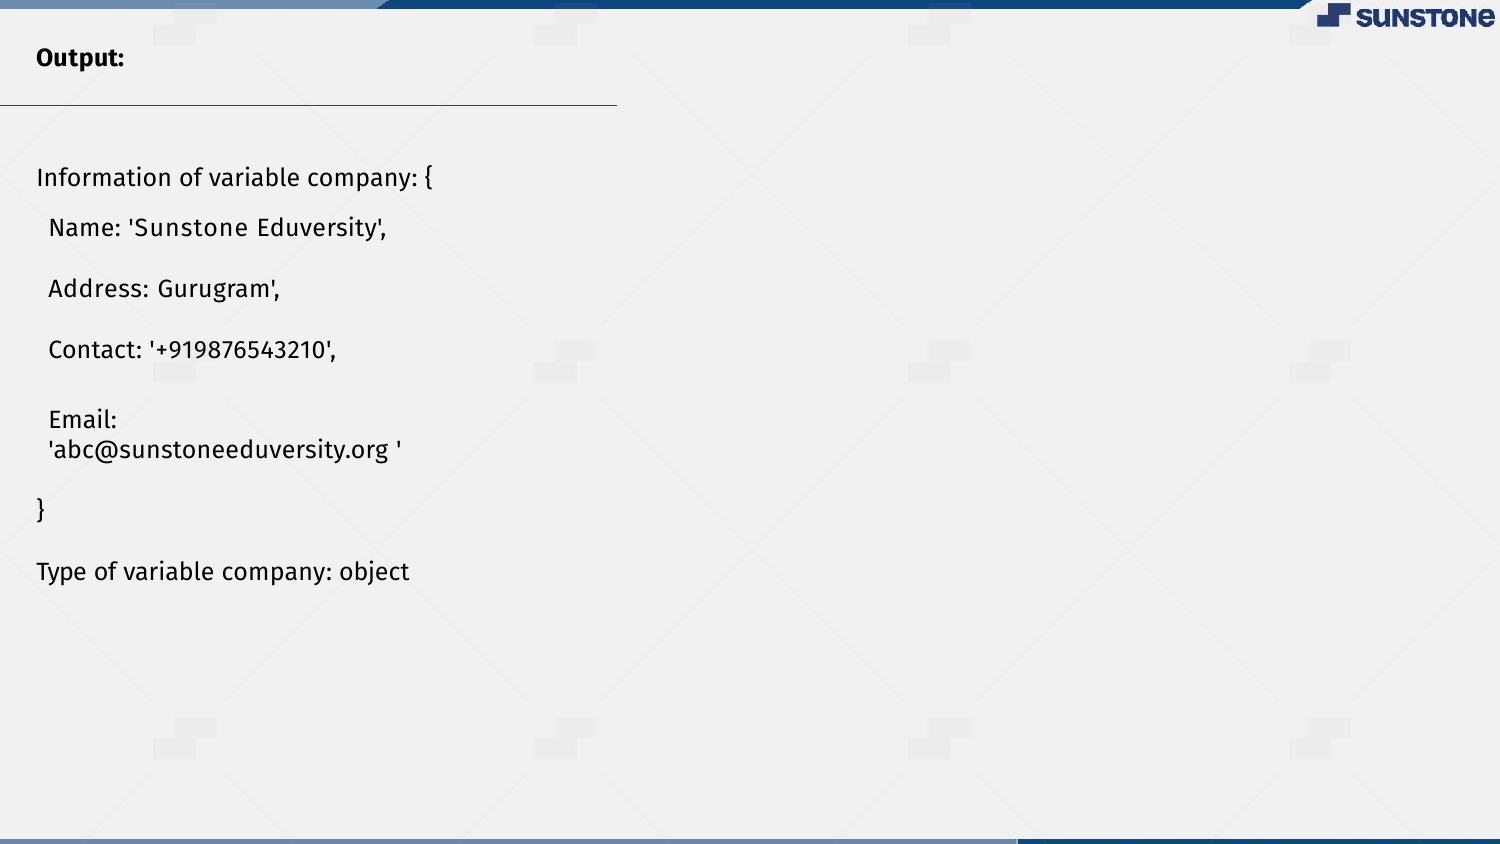

Output:
Information of variable company: {
Name: 'Sunstone Eduversity',

Address: Gurugram',

Contact: '+919876543210',

Email: 'abc@sunstoneeduversity.org '

}

Type of variable company: object